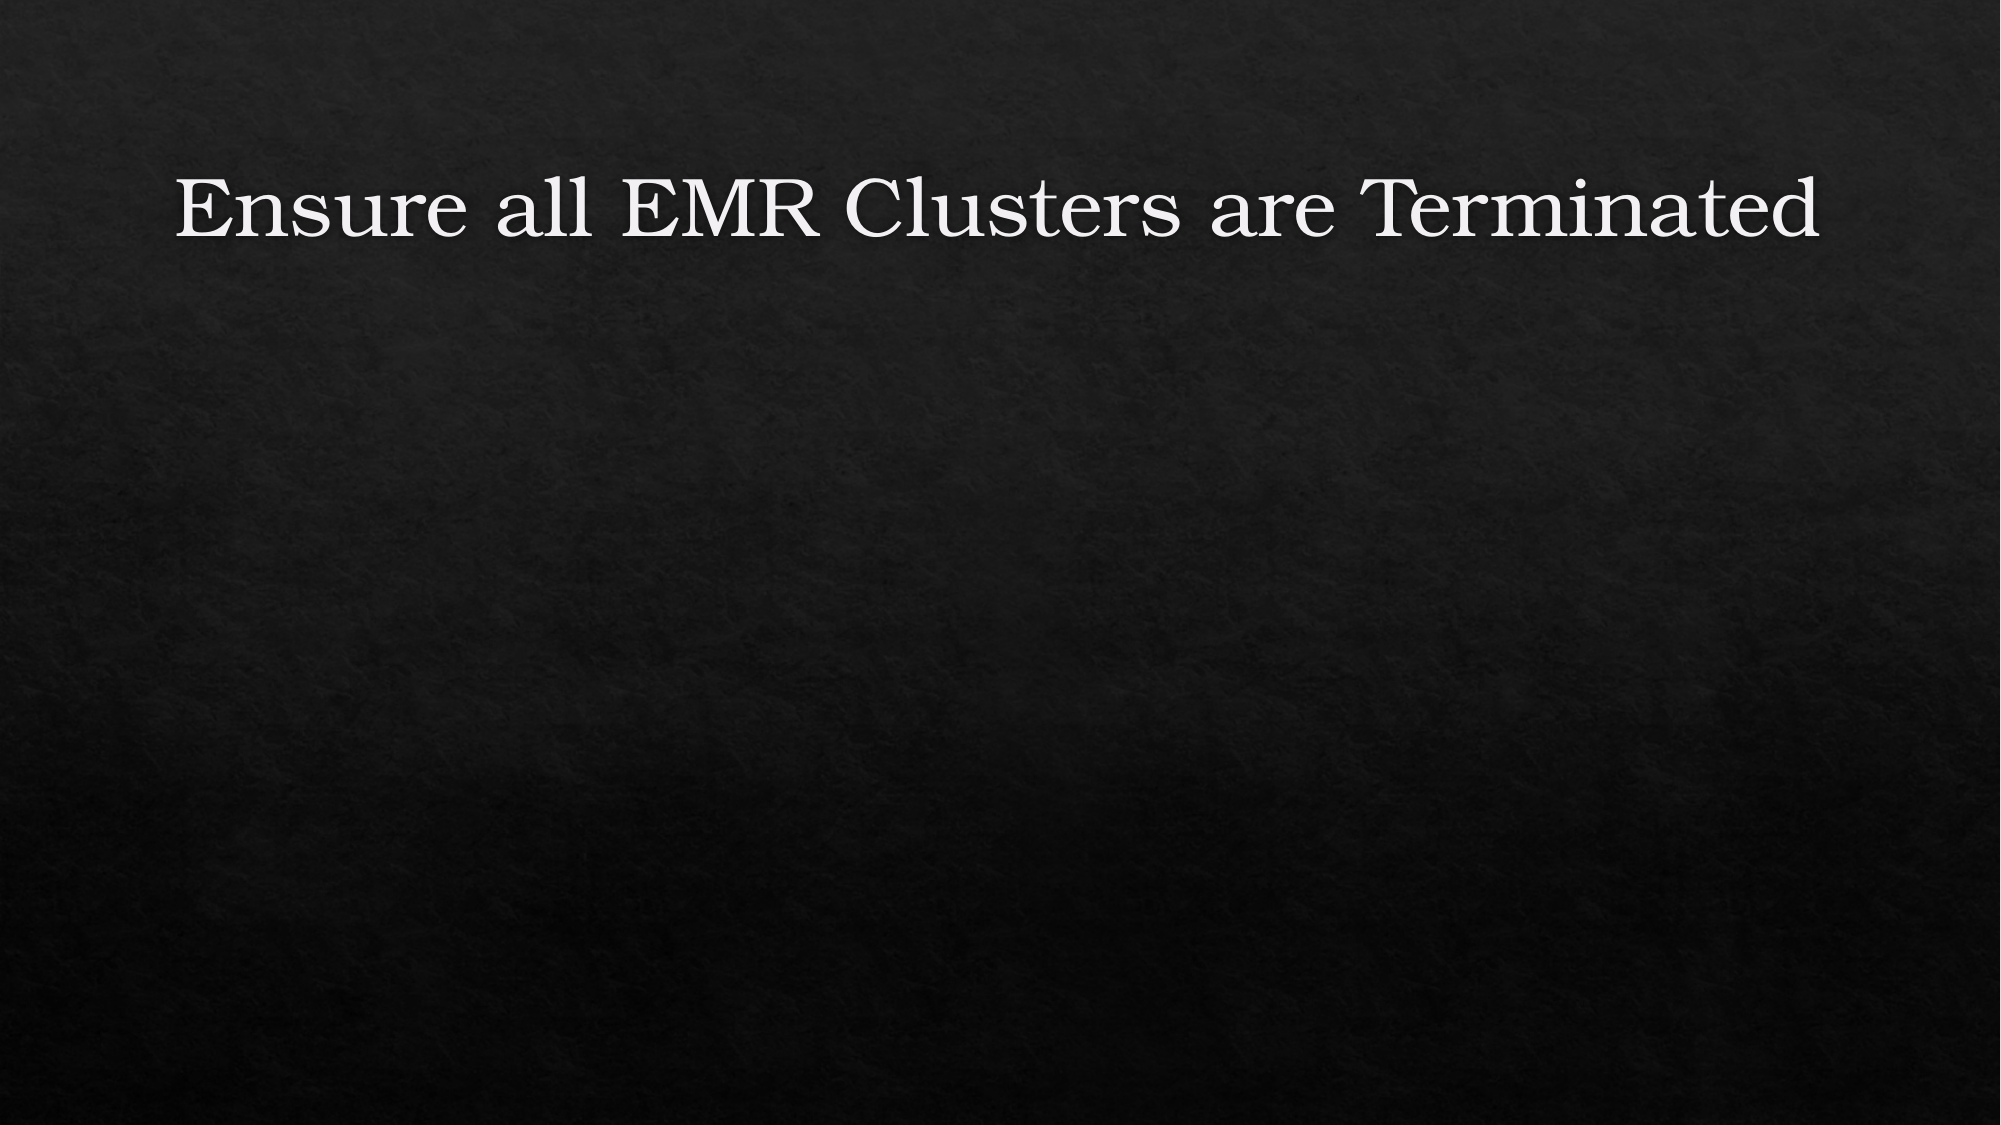

# Ensure all EMR Clusters are Terminated